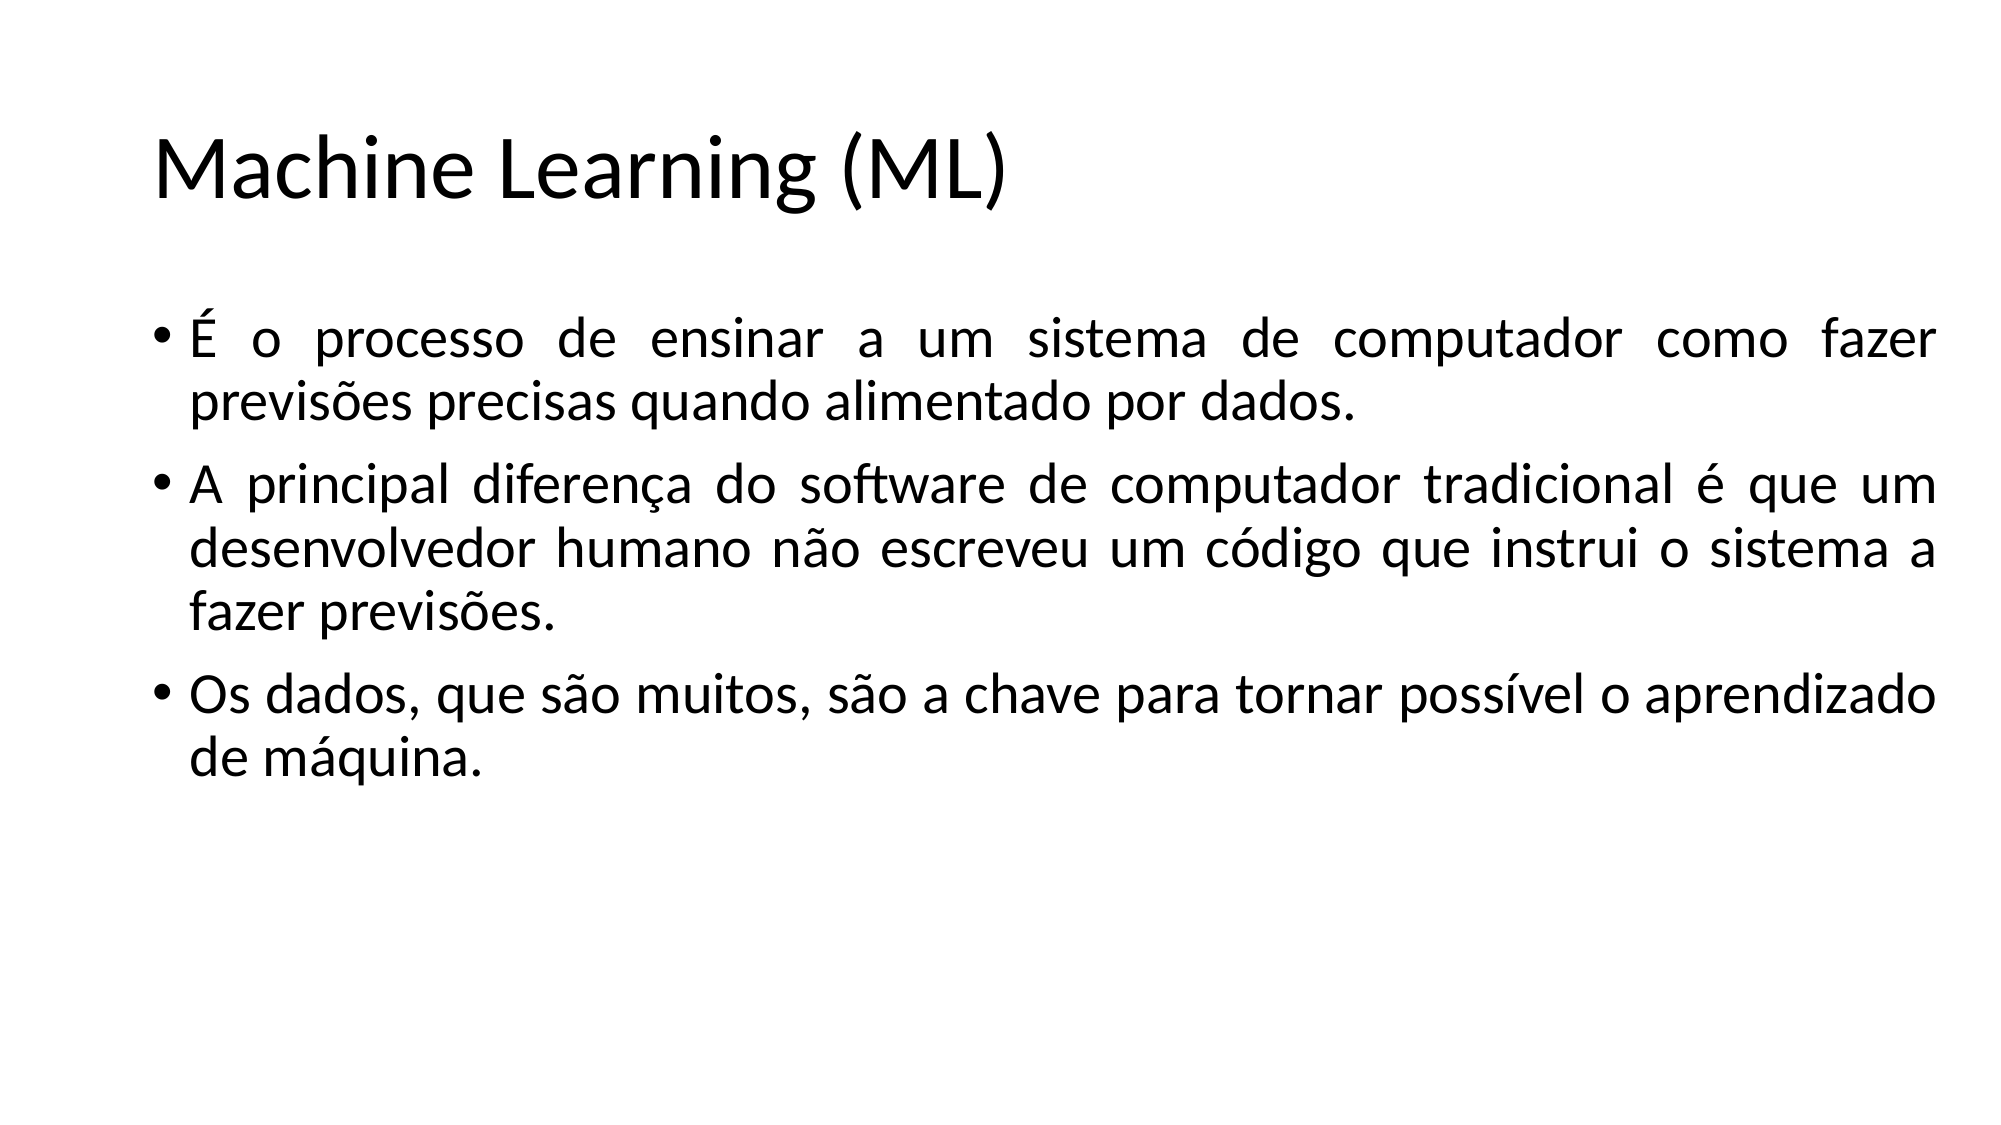

# Machine Learning (ML)
É o processo de ensinar a um sistema de computador como fazer previsões precisas quando alimentado por dados.
A principal diferença do software de computador tradicional é que um desenvolvedor humano não escreveu um código que instrui o sistema a fazer previsões.
Os dados, que são muitos, são a chave para tornar possível o aprendizado de máquina.